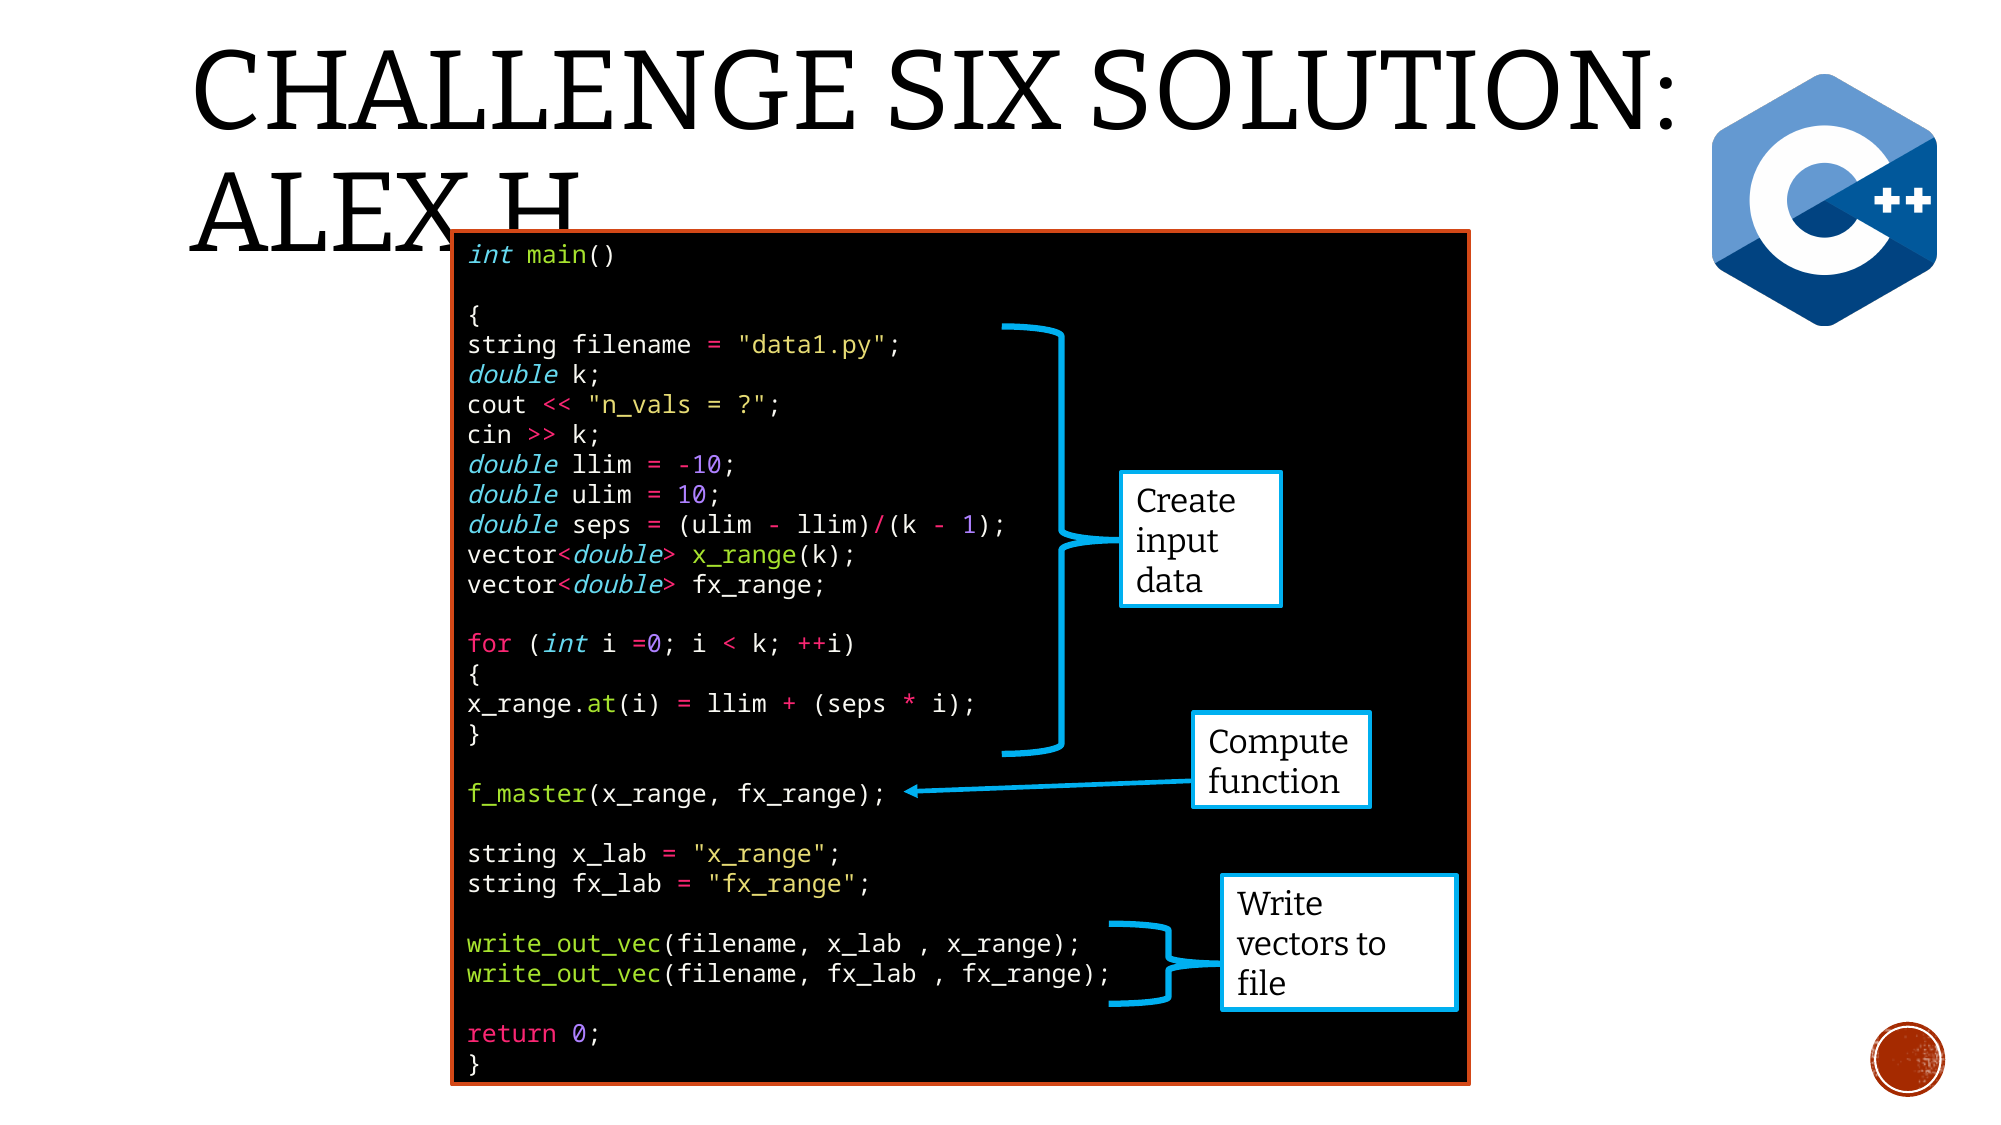

# Challenge six Solution: alex h
int main()
{
string filename = "data1.py";
double k;
cout << "n_vals = ?";
cin >> k;
double llim = -10;
double ulim = 10;
double seps = (ulim - llim)/(k - 1);
vector<double> x_range(k);
vector<double> fx_range;
for (int i =0; i < k; ++i)
{
x_range.at(i) = llim + (seps * i);
}
f_master(x_range, fx_range);
string x_lab = "x_range";
string fx_lab = "fx_range";
write_out_vec(filename, x_lab , x_range);
write_out_vec(filename, fx_lab , fx_range);
return 0;
}

Create input data
Compute function
Write vectors to file